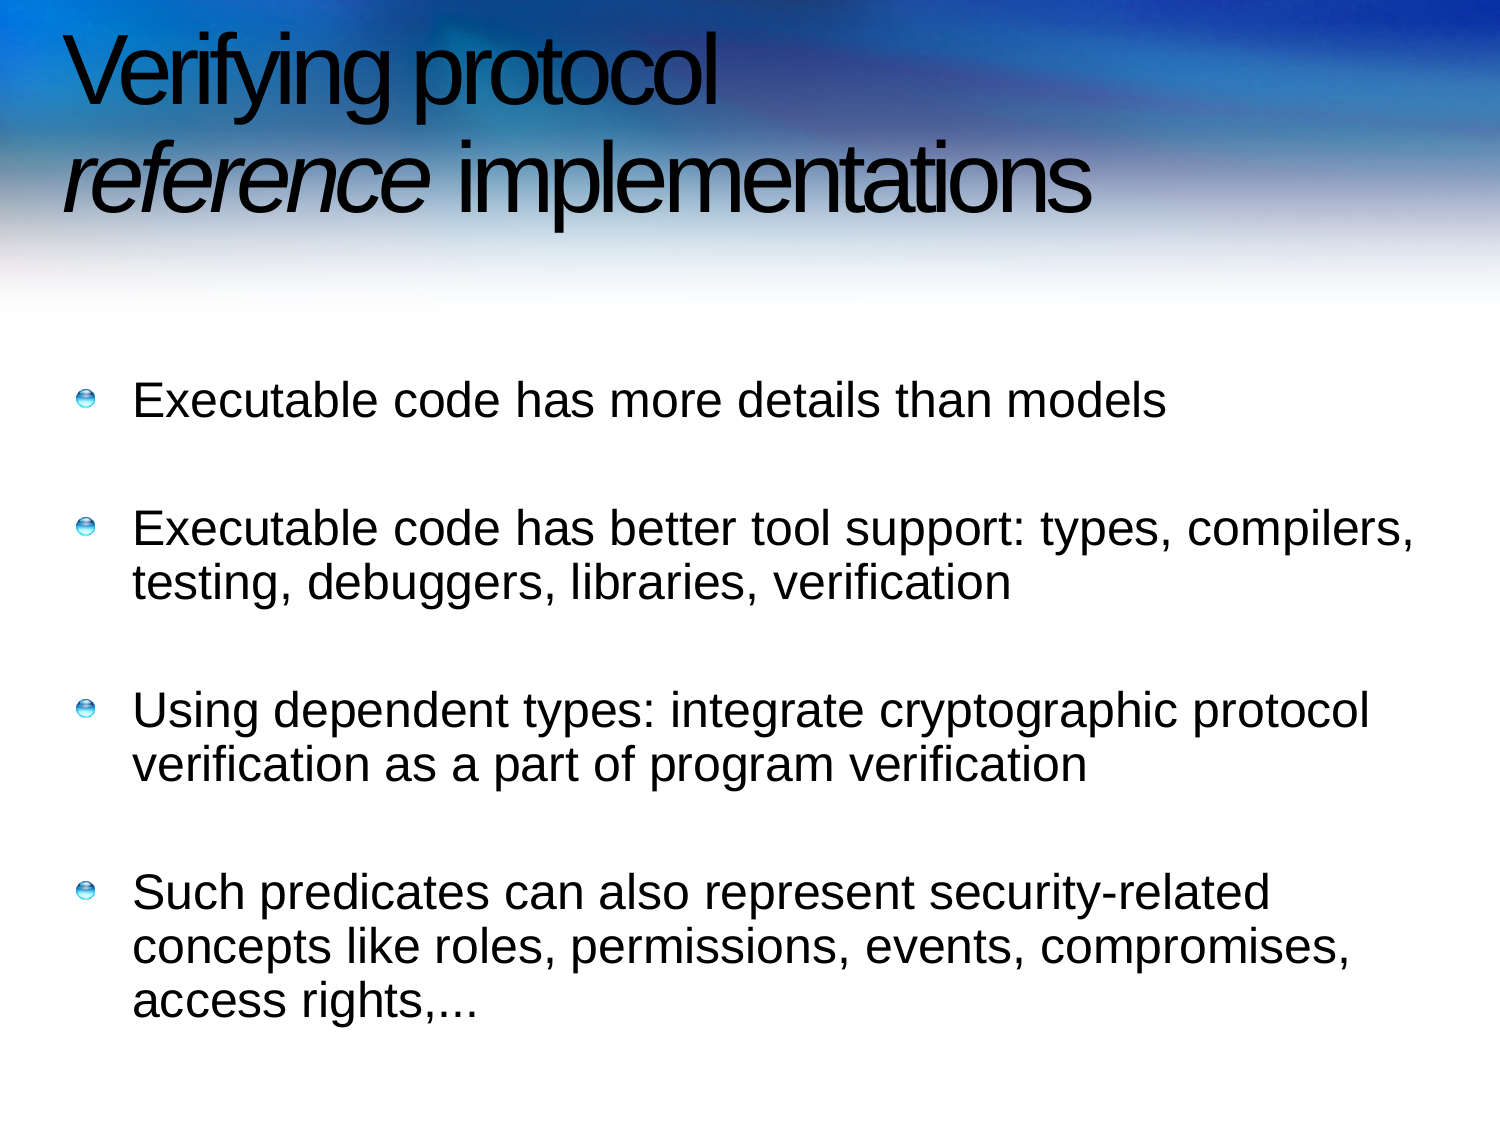

# Verifying protocol reference implementations

Executable code has more details than models

Executable code has better tool support: types, compilers, testing, debuggers, libraries, verification

Using dependent types: integrate cryptographic protocol verification as a part of program verification

Such predicates can also represent security-related concepts like roles, permissions, events, compromises, access rights,...